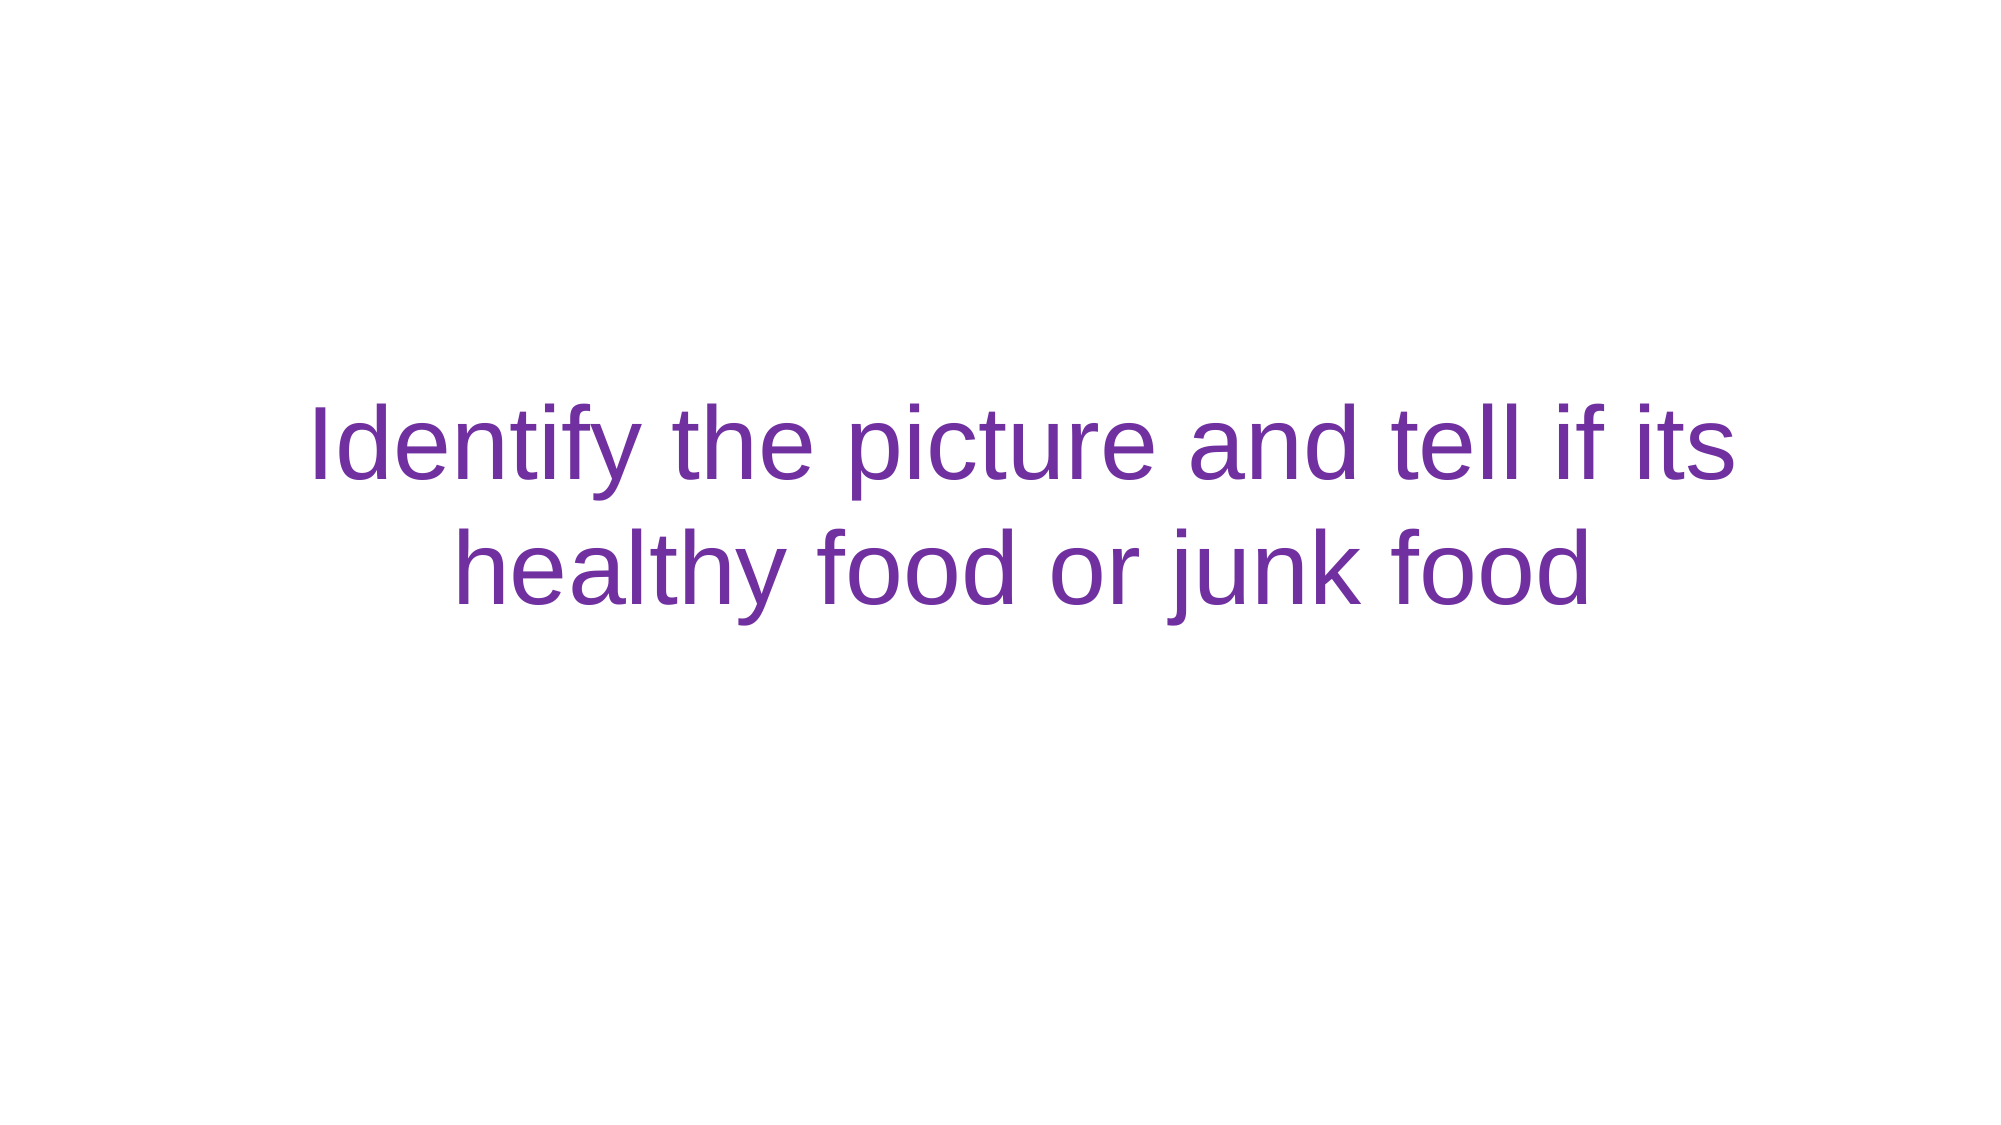

Identify the picture and tell if its healthy food or junk food